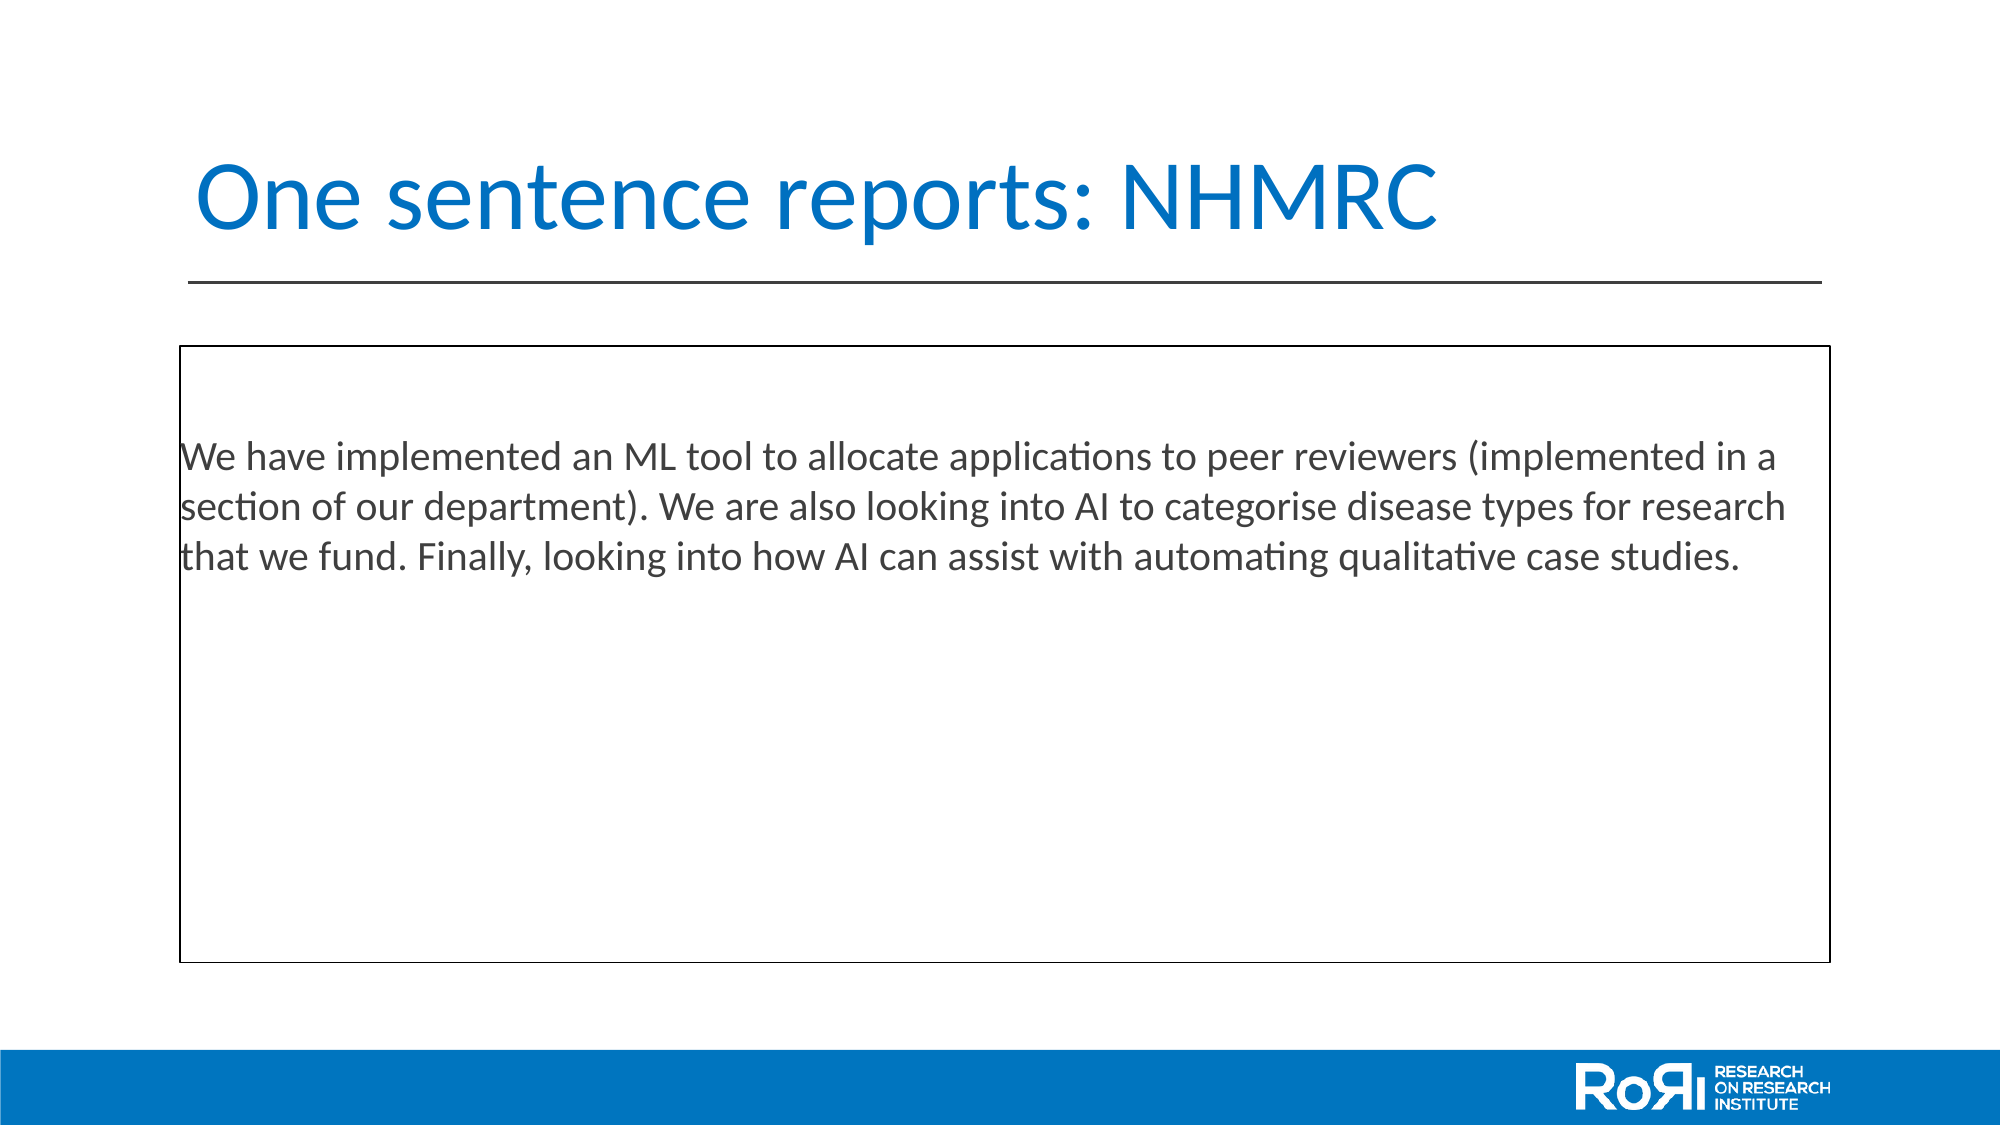

# One sentence reports: NHMRC

We have implemented an ML tool to allocate applications to peer reviewers (implemented in a section of our department). We are also looking into AI to categorise disease types for research that we fund. Finally, looking into how AI can assist with automating qualitative case studies.